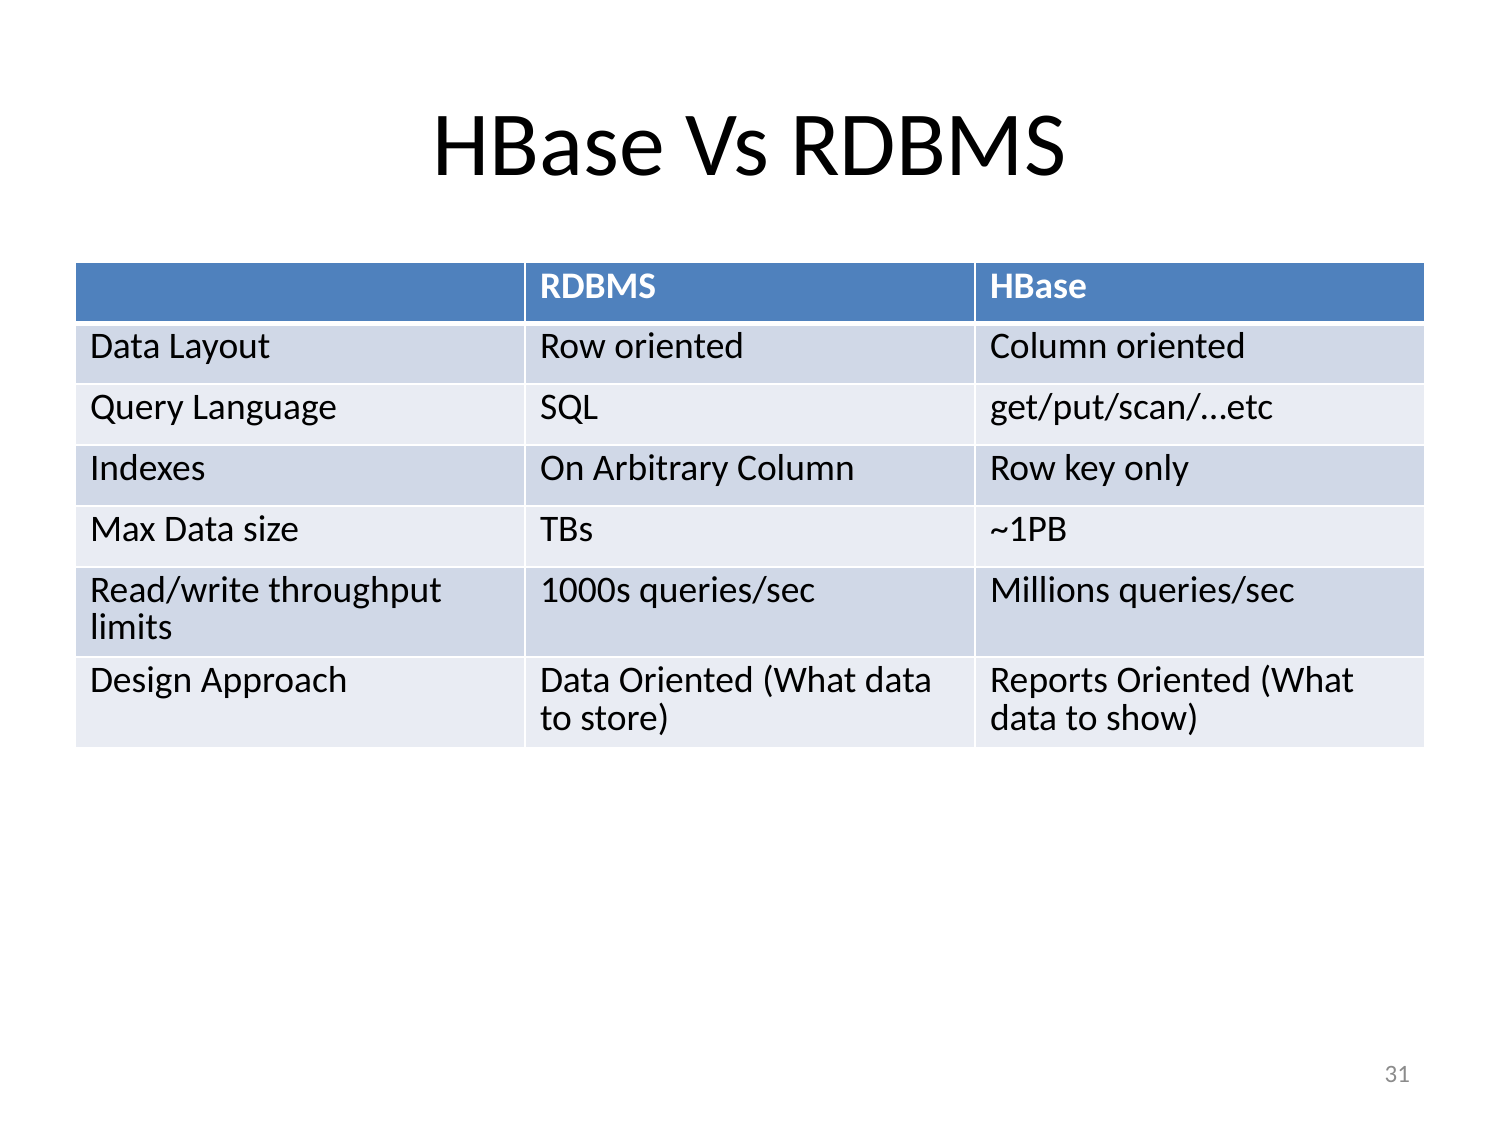

# HBase Vs RDBMS
|  | RDBMS | HBase |
| --- | --- | --- |
| Data Layout | Row oriented | Column oriented |
| Query Language | SQL | get/put/scan/…etc |
| Indexes | On Arbitrary Column | Row key only |
| Max Data size | TBs | ~1PB |
| Read/write throughput limits | 1000s queries/sec | Millions queries/sec |
| Design Approach | Data Oriented (What data to store) | Reports Oriented (What data to show) |
31